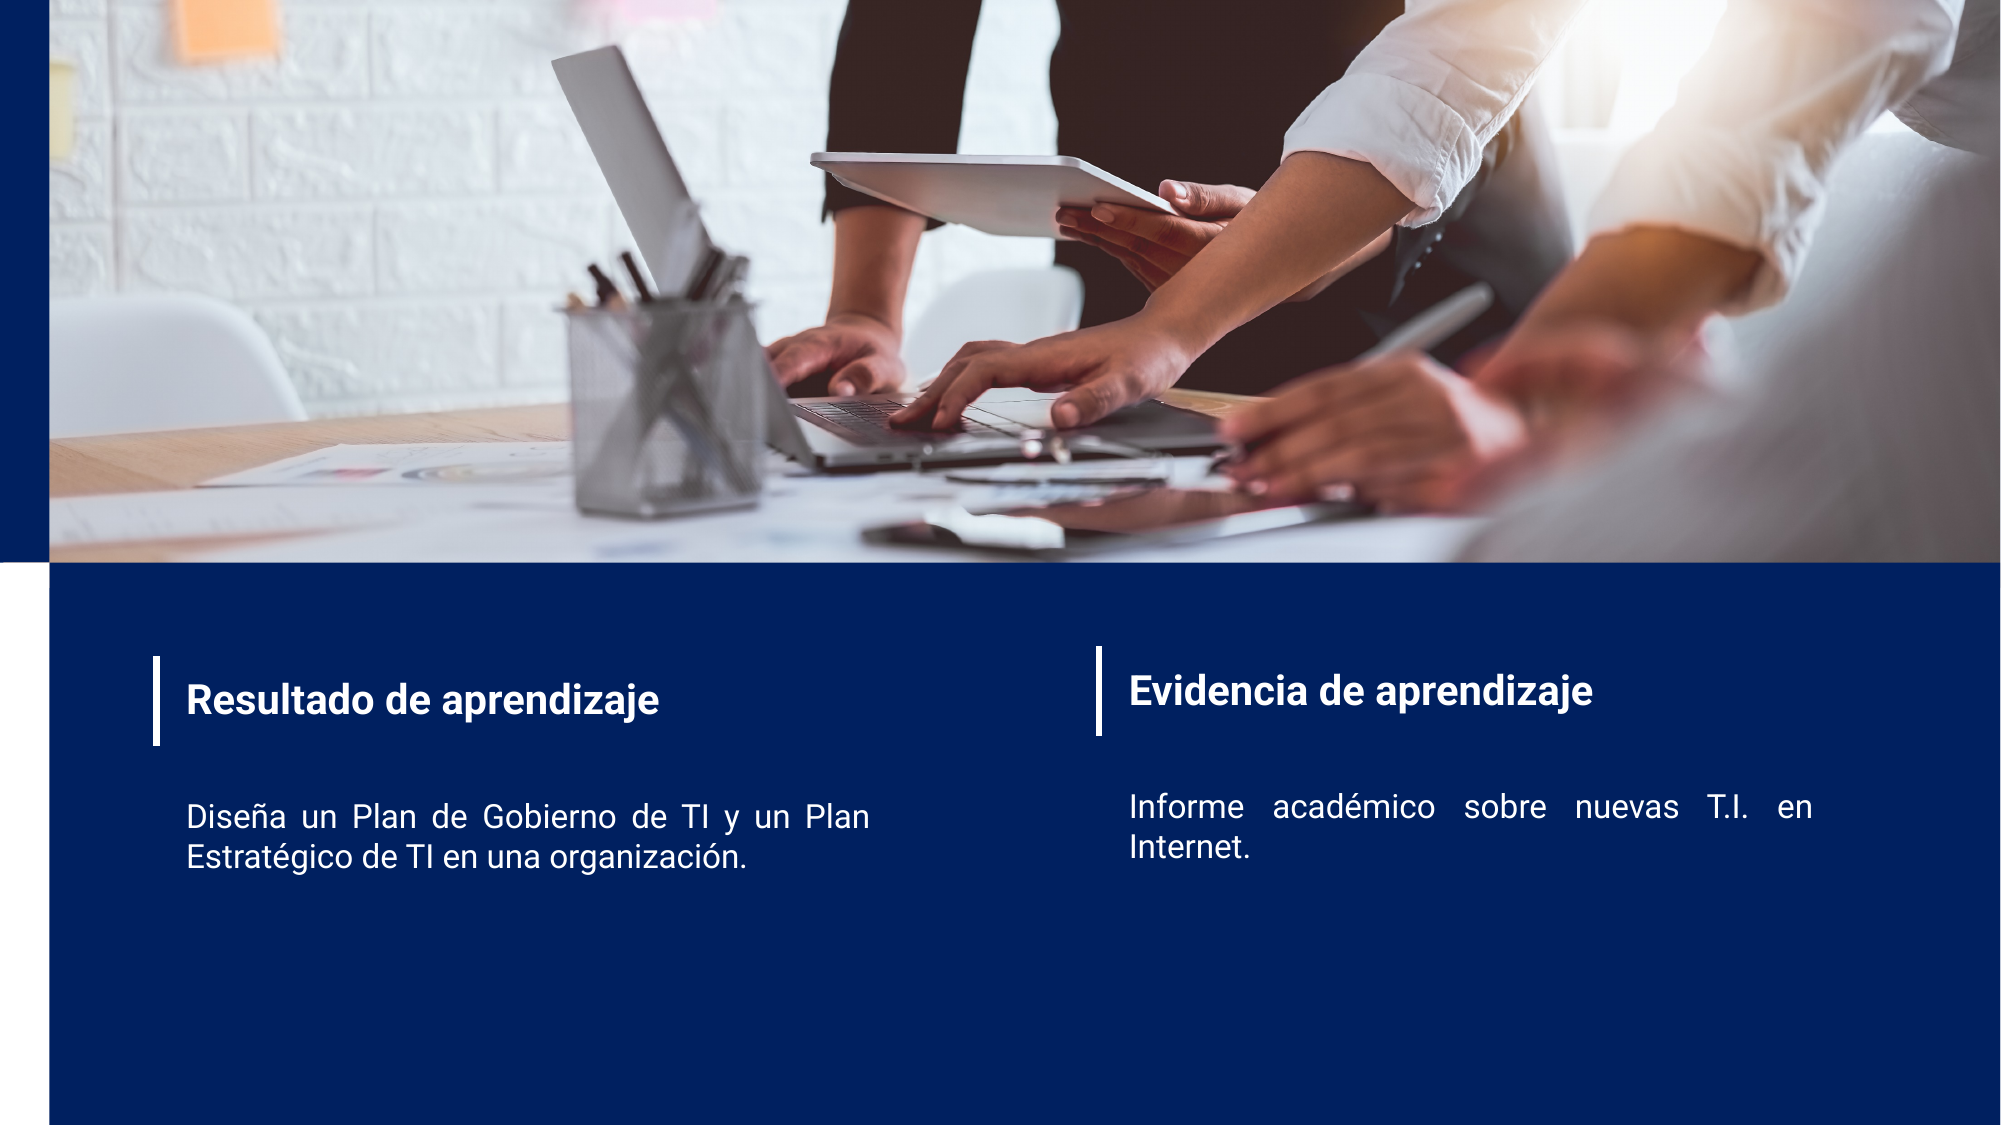

Evidencia de aprendizaje
Resultado de aprendizaje
Informe académico sobre nuevas T.I. en Internet.
Diseña un Plan de Gobierno de TI y un Plan Estratégico de TI en una organización.